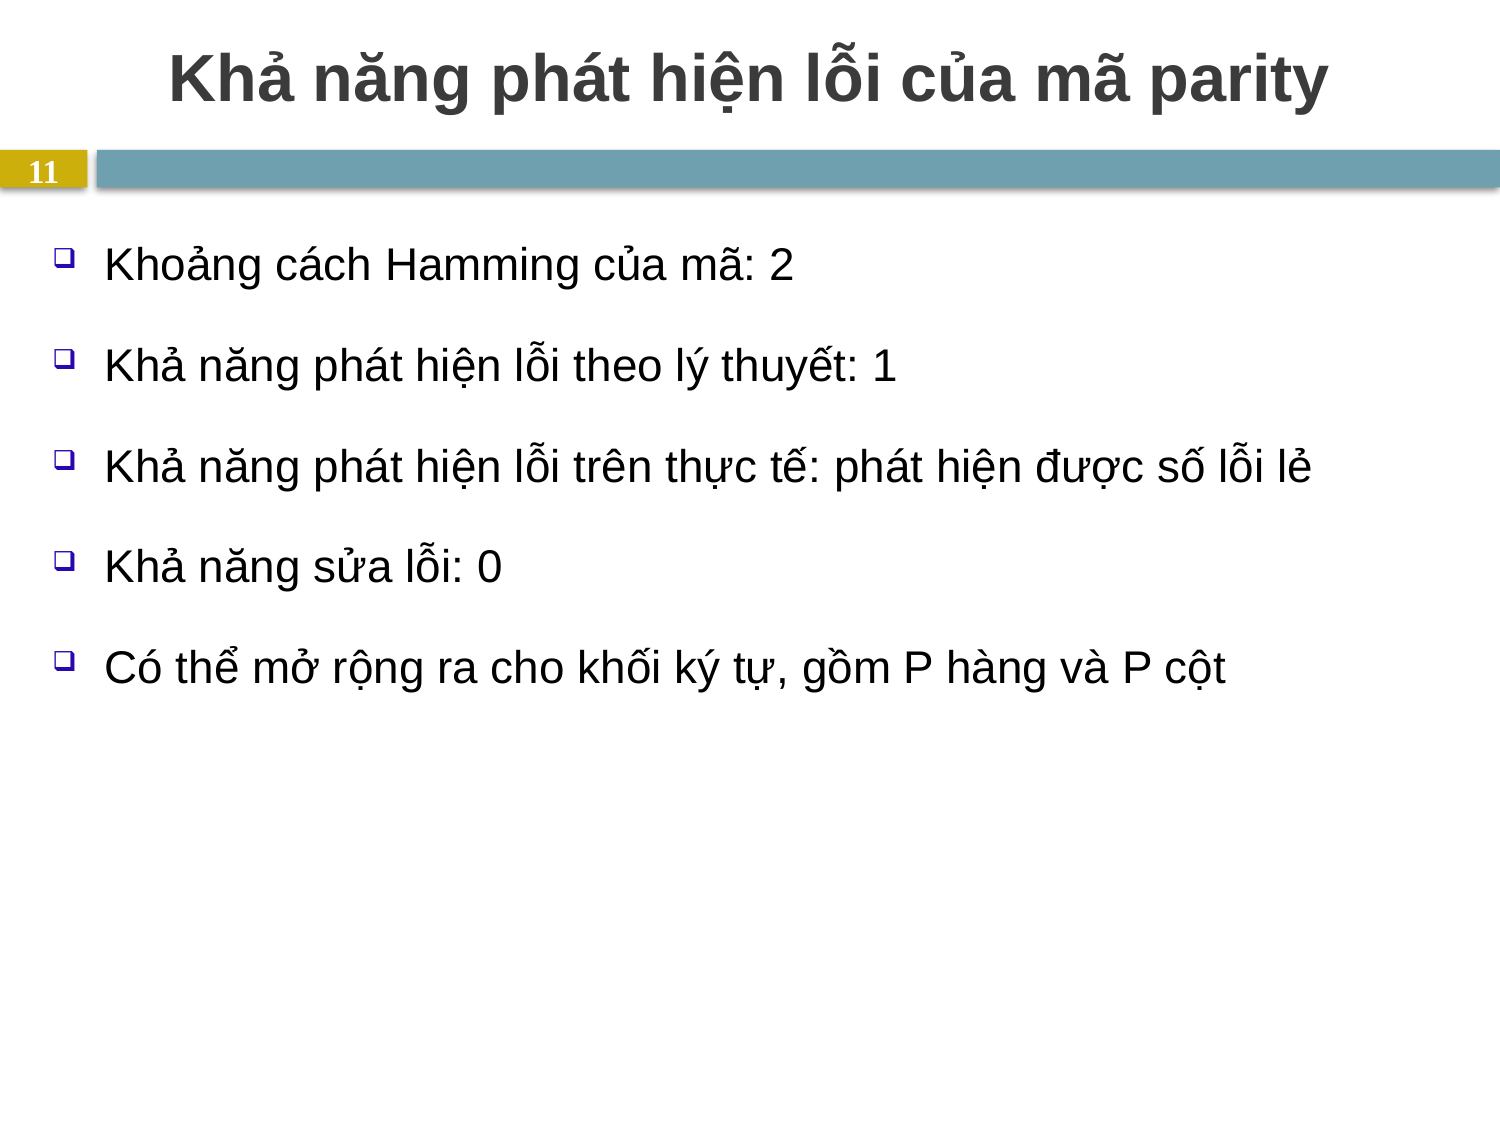

# Khả năng phát hiện lỗi của mã parity
11
Khoảng cách Hamming của mã: 2
Khả năng phát hiện lỗi theo lý thuyết: 1
Khả năng phát hiện lỗi trên thực tế: phát hiện được số lỗi lẻ
Khả năng sửa lỗi: 0
Có thể mở rộng ra cho khối ký tự, gồm P hàng và P cột